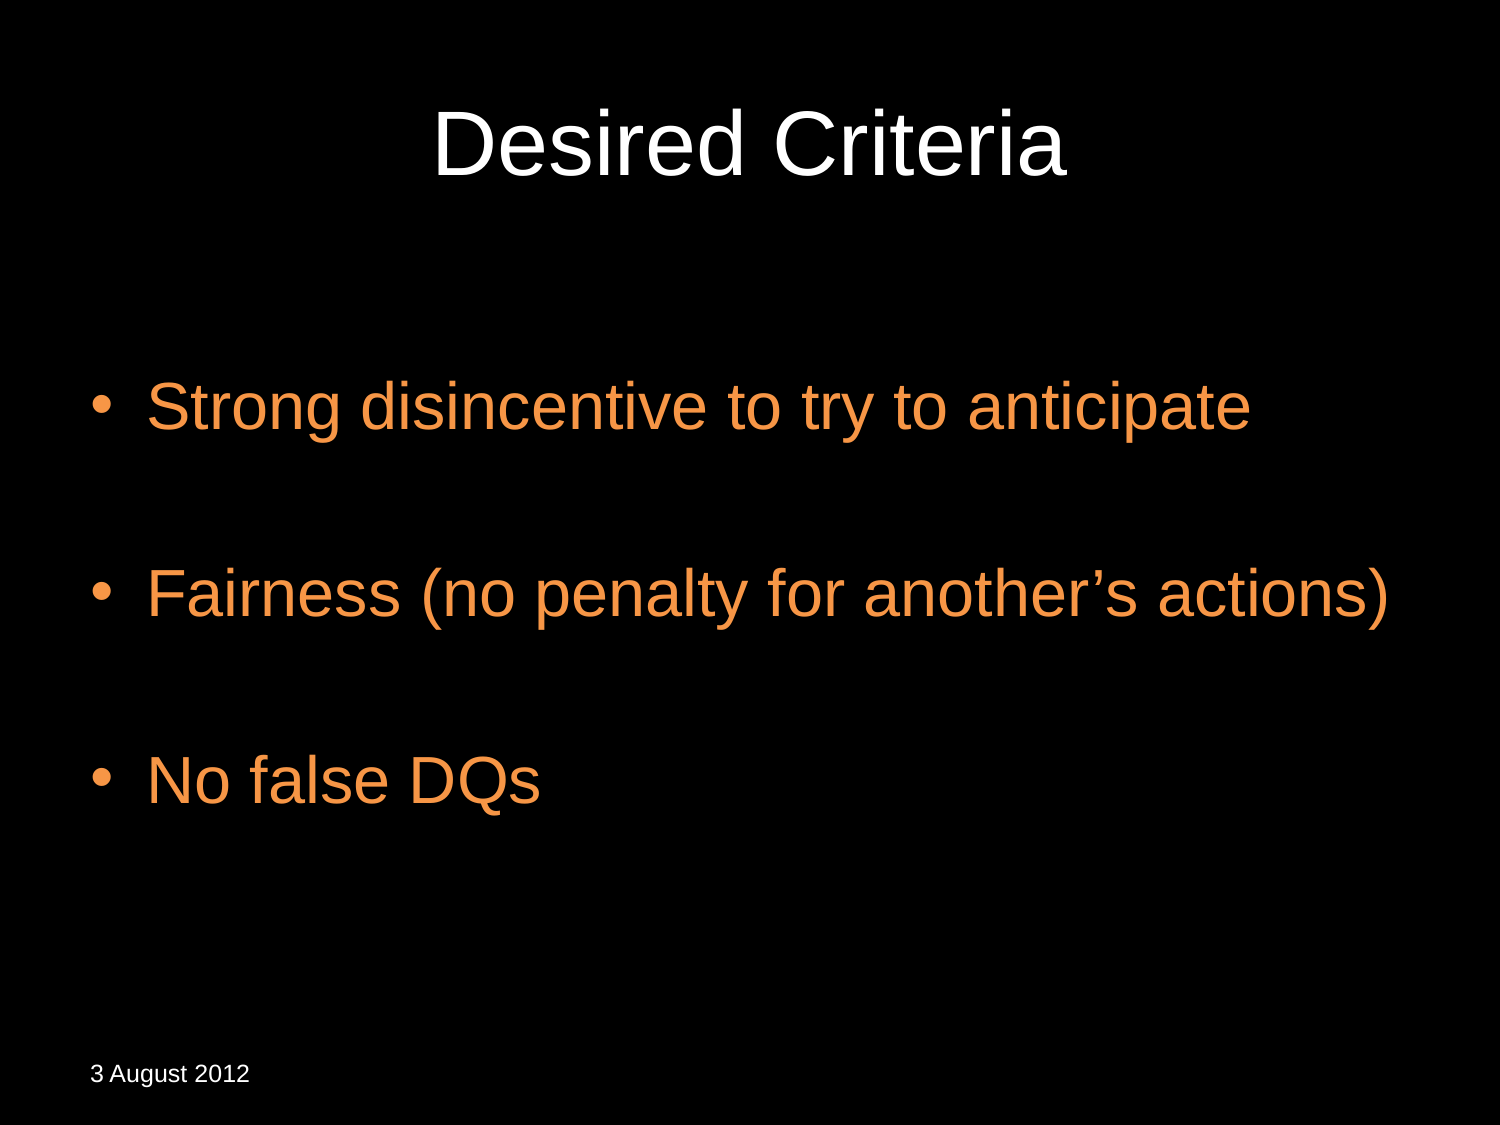

# Desired Criteria

Strong disincentive to try to anticipate

Fairness (no penalty for another’s actions)

No false DQs
3 August 2012